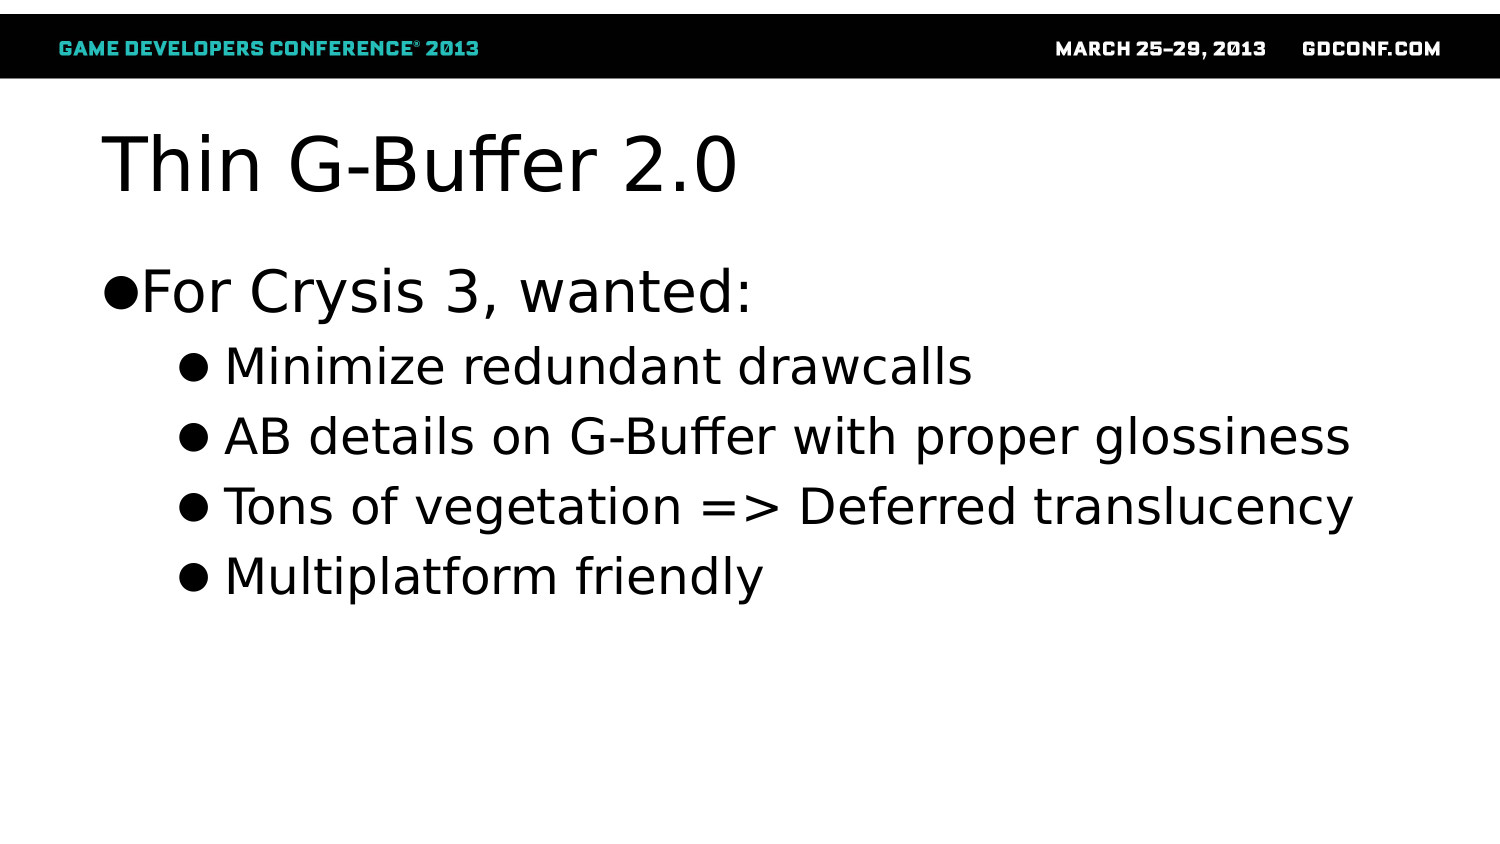

# Thin G-Buffer 2.0
For Crysis 3, wanted:
Minimize redundant drawcalls
AB details on G-Buffer with proper glossiness
Tons of vegetation => Deferred translucency
Multiplatform friendly